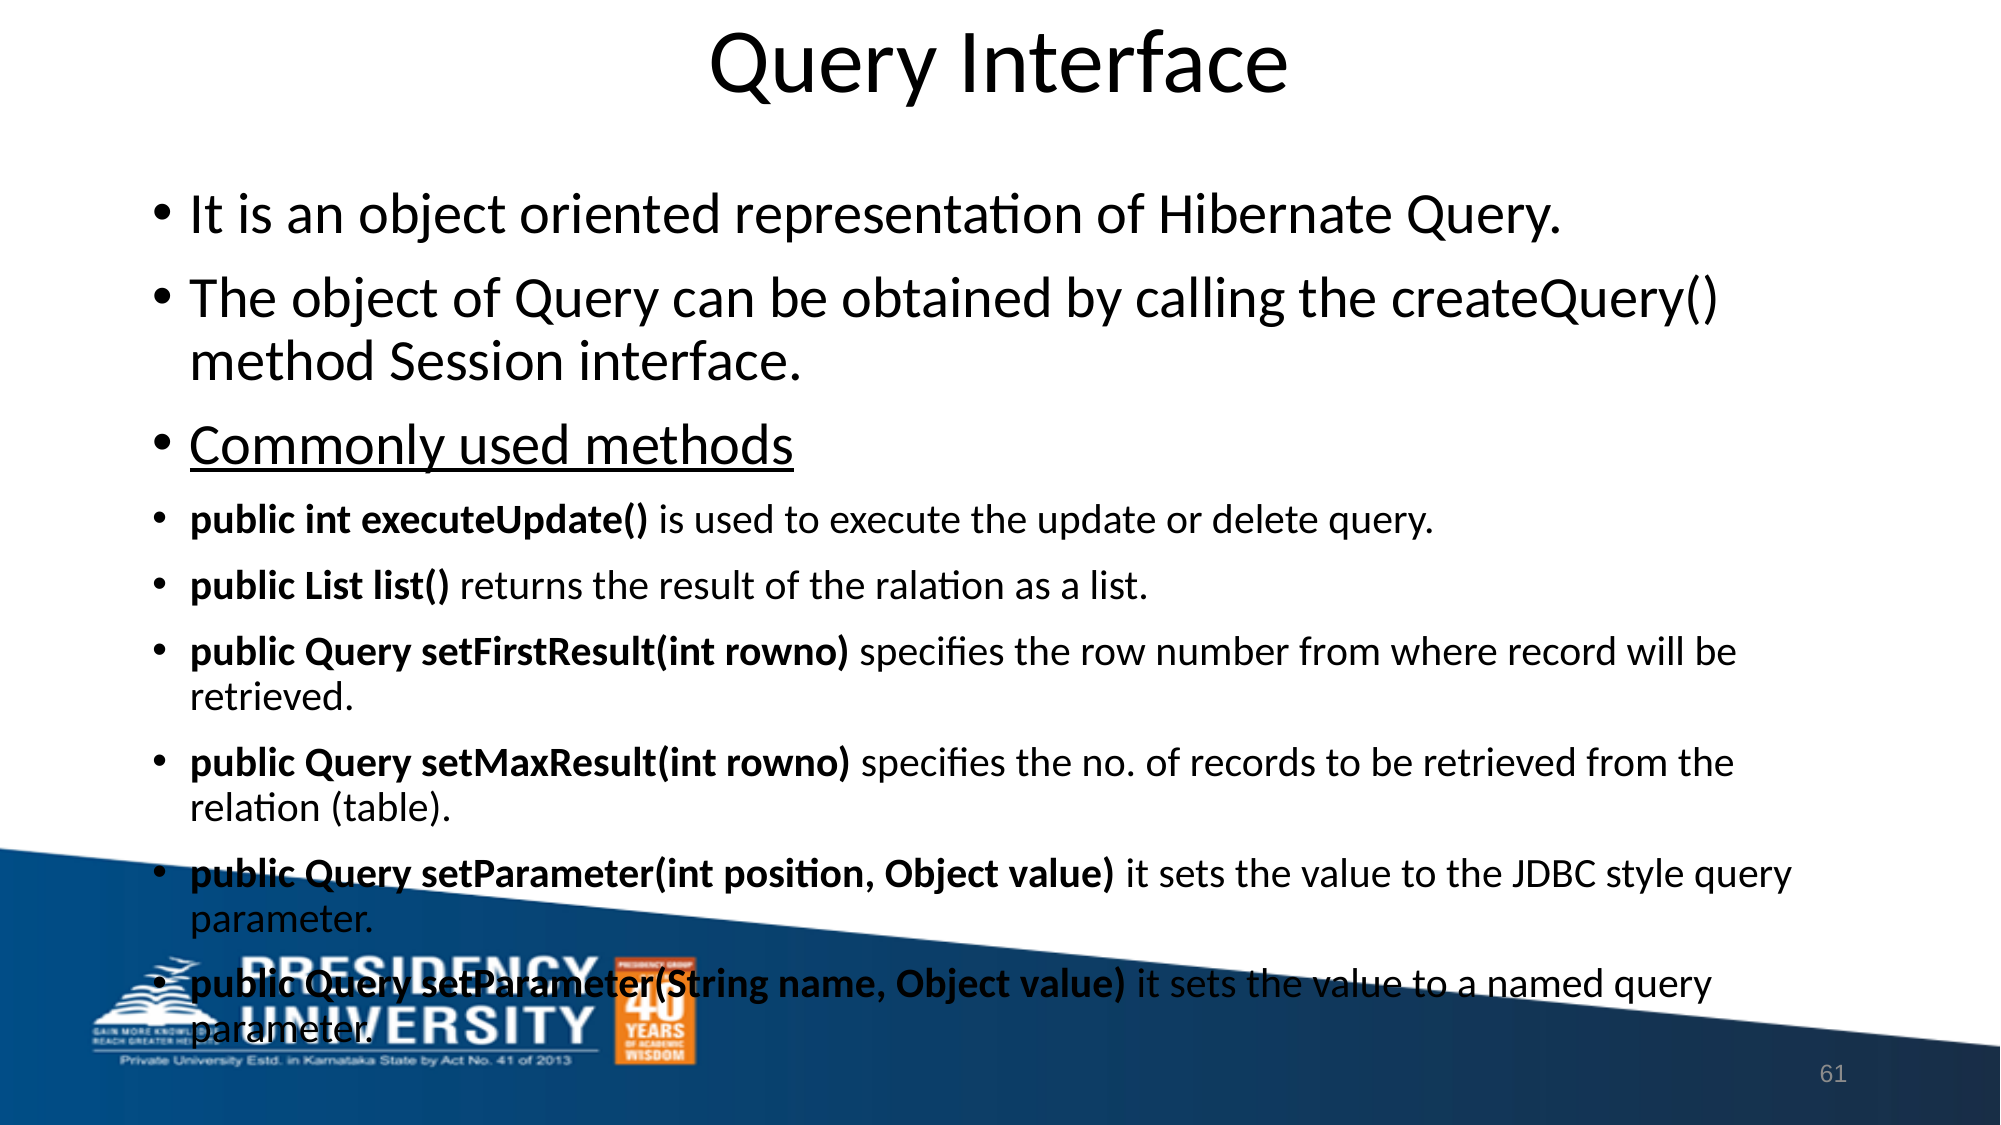

# Query Interface
It is an object oriented representation of Hibernate Query.
The object of Query can be obtained by calling the createQuery() method Session interface.
Commonly used methods
public int executeUpdate() is used to execute the update or delete query.
public List list() returns the result of the ralation as a list.
public Query setFirstResult(int rowno) specifies the row number from where record will be retrieved.
public Query setMaxResult(int rowno) specifies the no. of records to be retrieved from the relation (table).
public Query setParameter(int position, Object value) it sets the value to the JDBC style query parameter.
public Query setParameter(String name, Object value) it sets the value to a named query parameter.

61